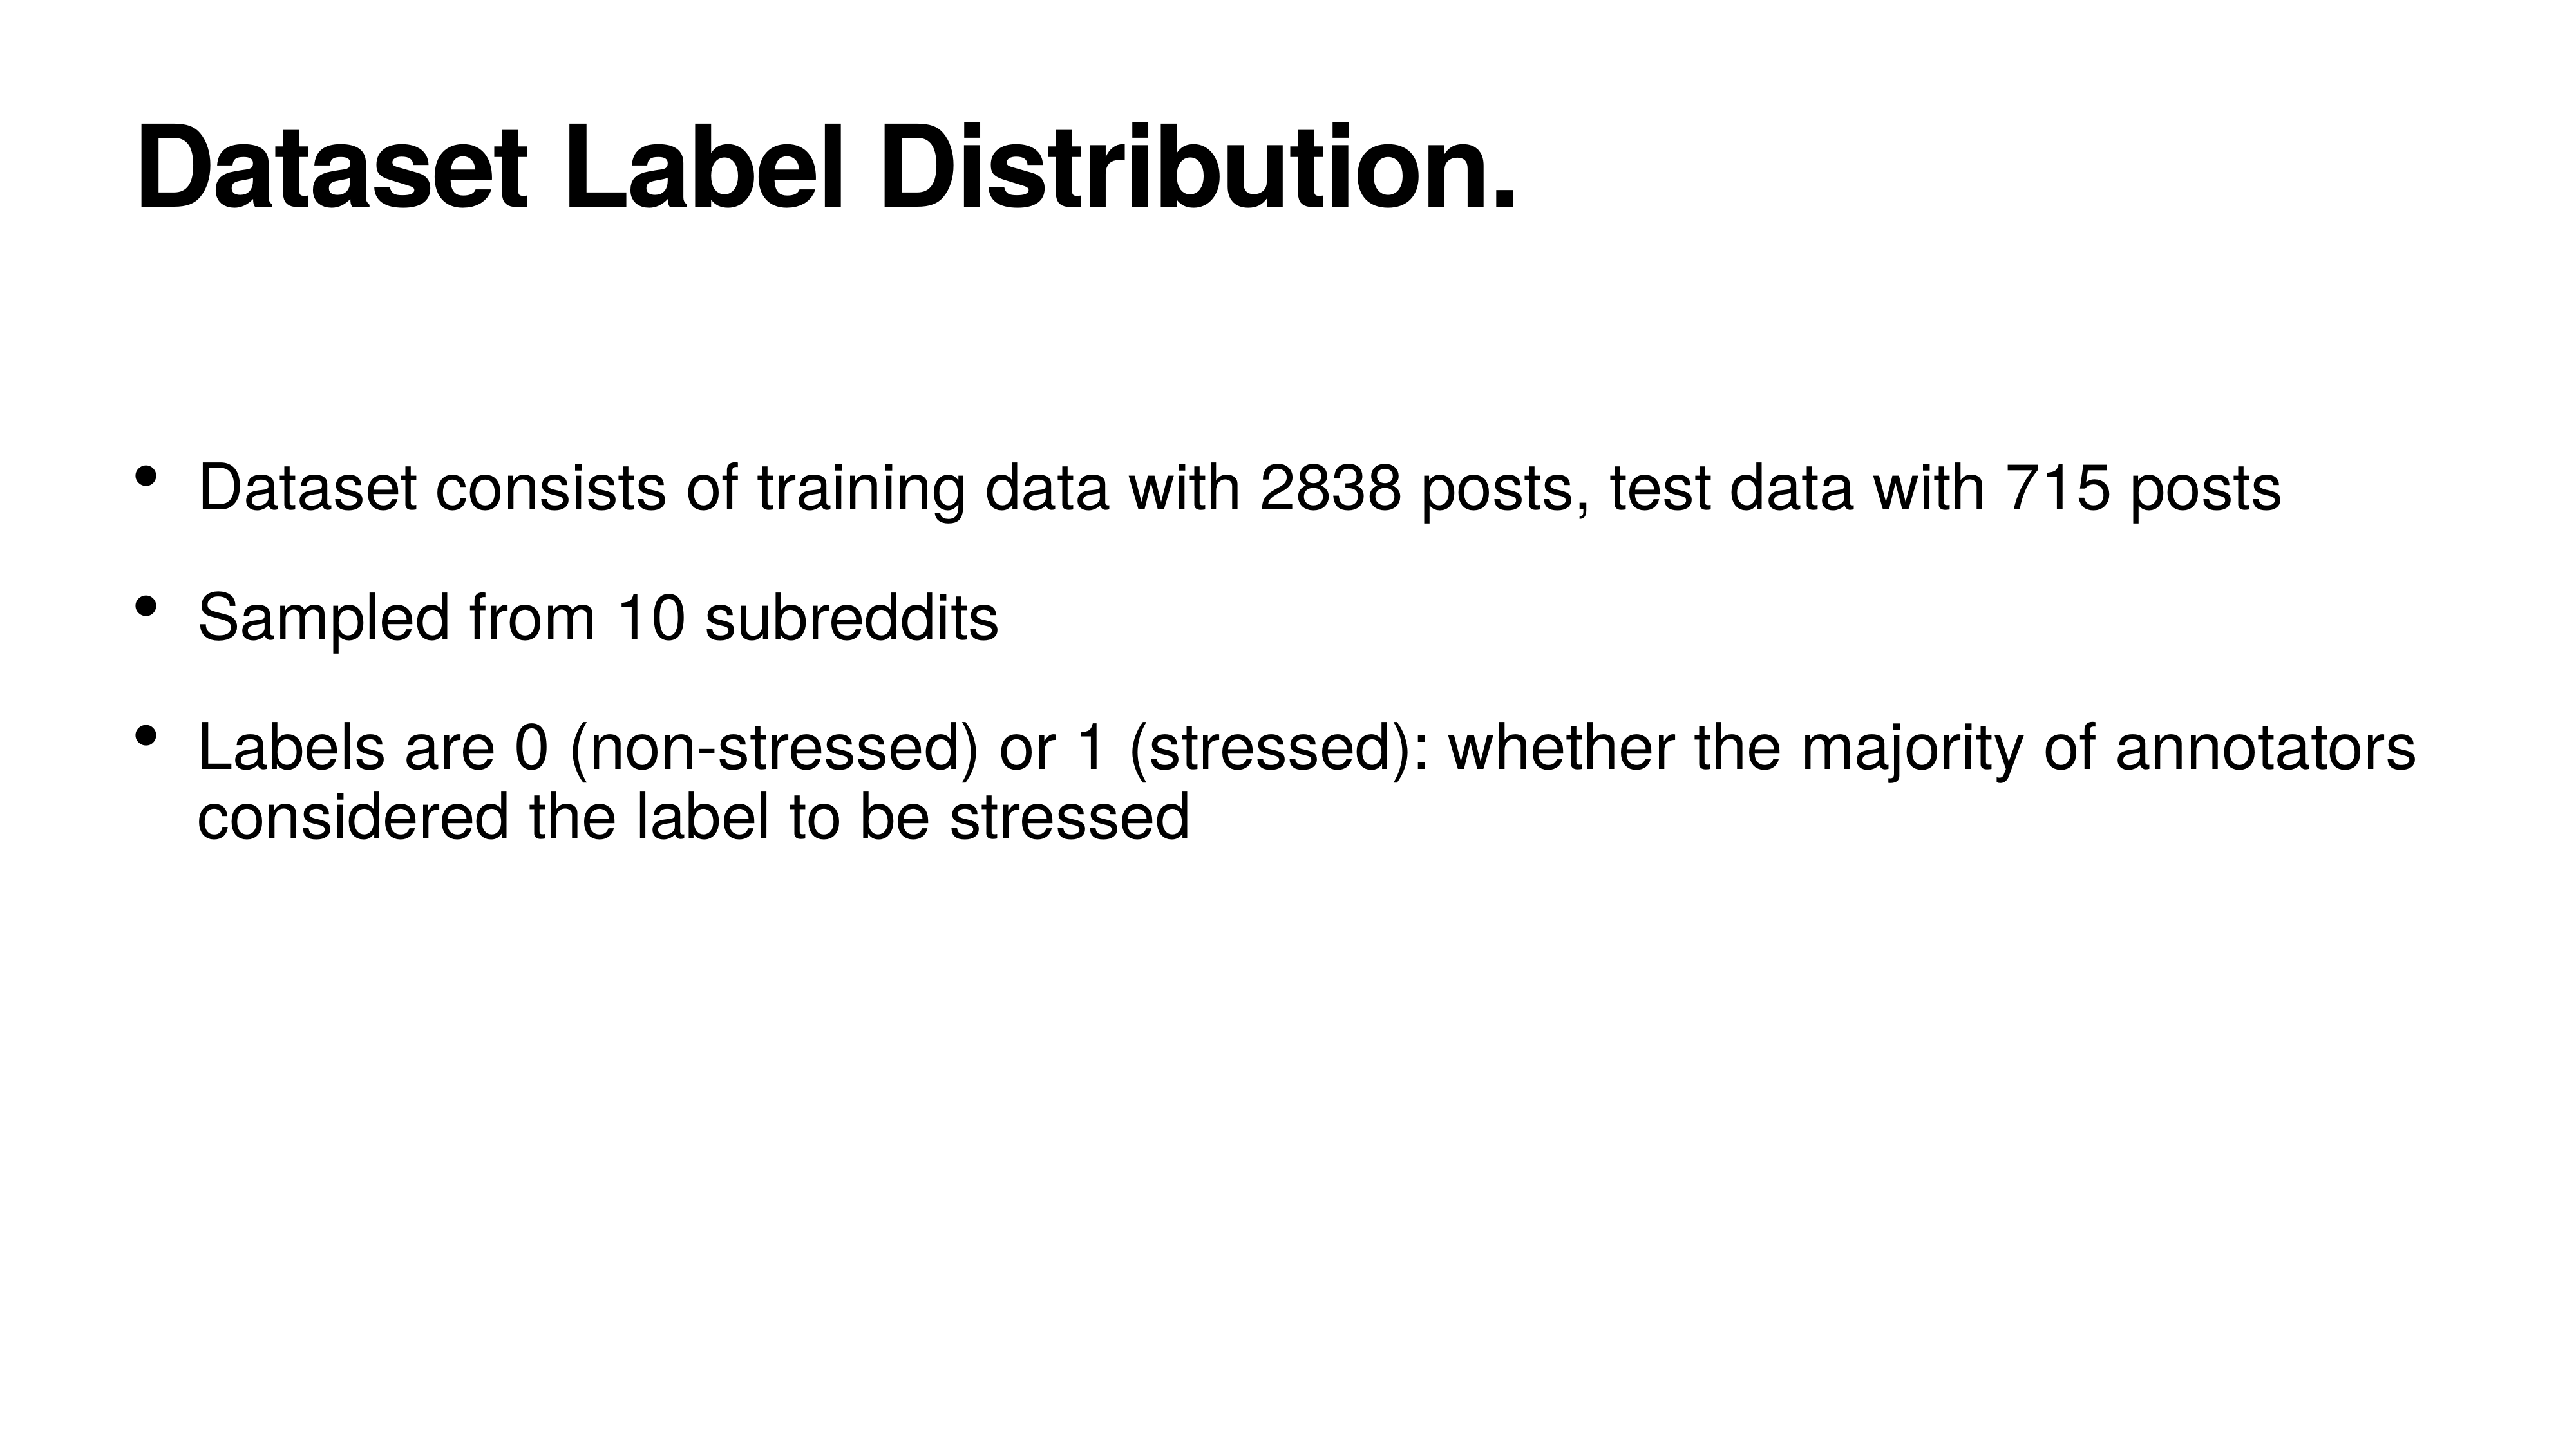

# Dataset Label Distribution.
Dataset consists of training data with 2838 posts, test data with 715 posts
Sampled from 10 subreddits
Labels are 0 (non-stressed) or 1 (stressed): whether the majority of annotators considered the label to be stressed